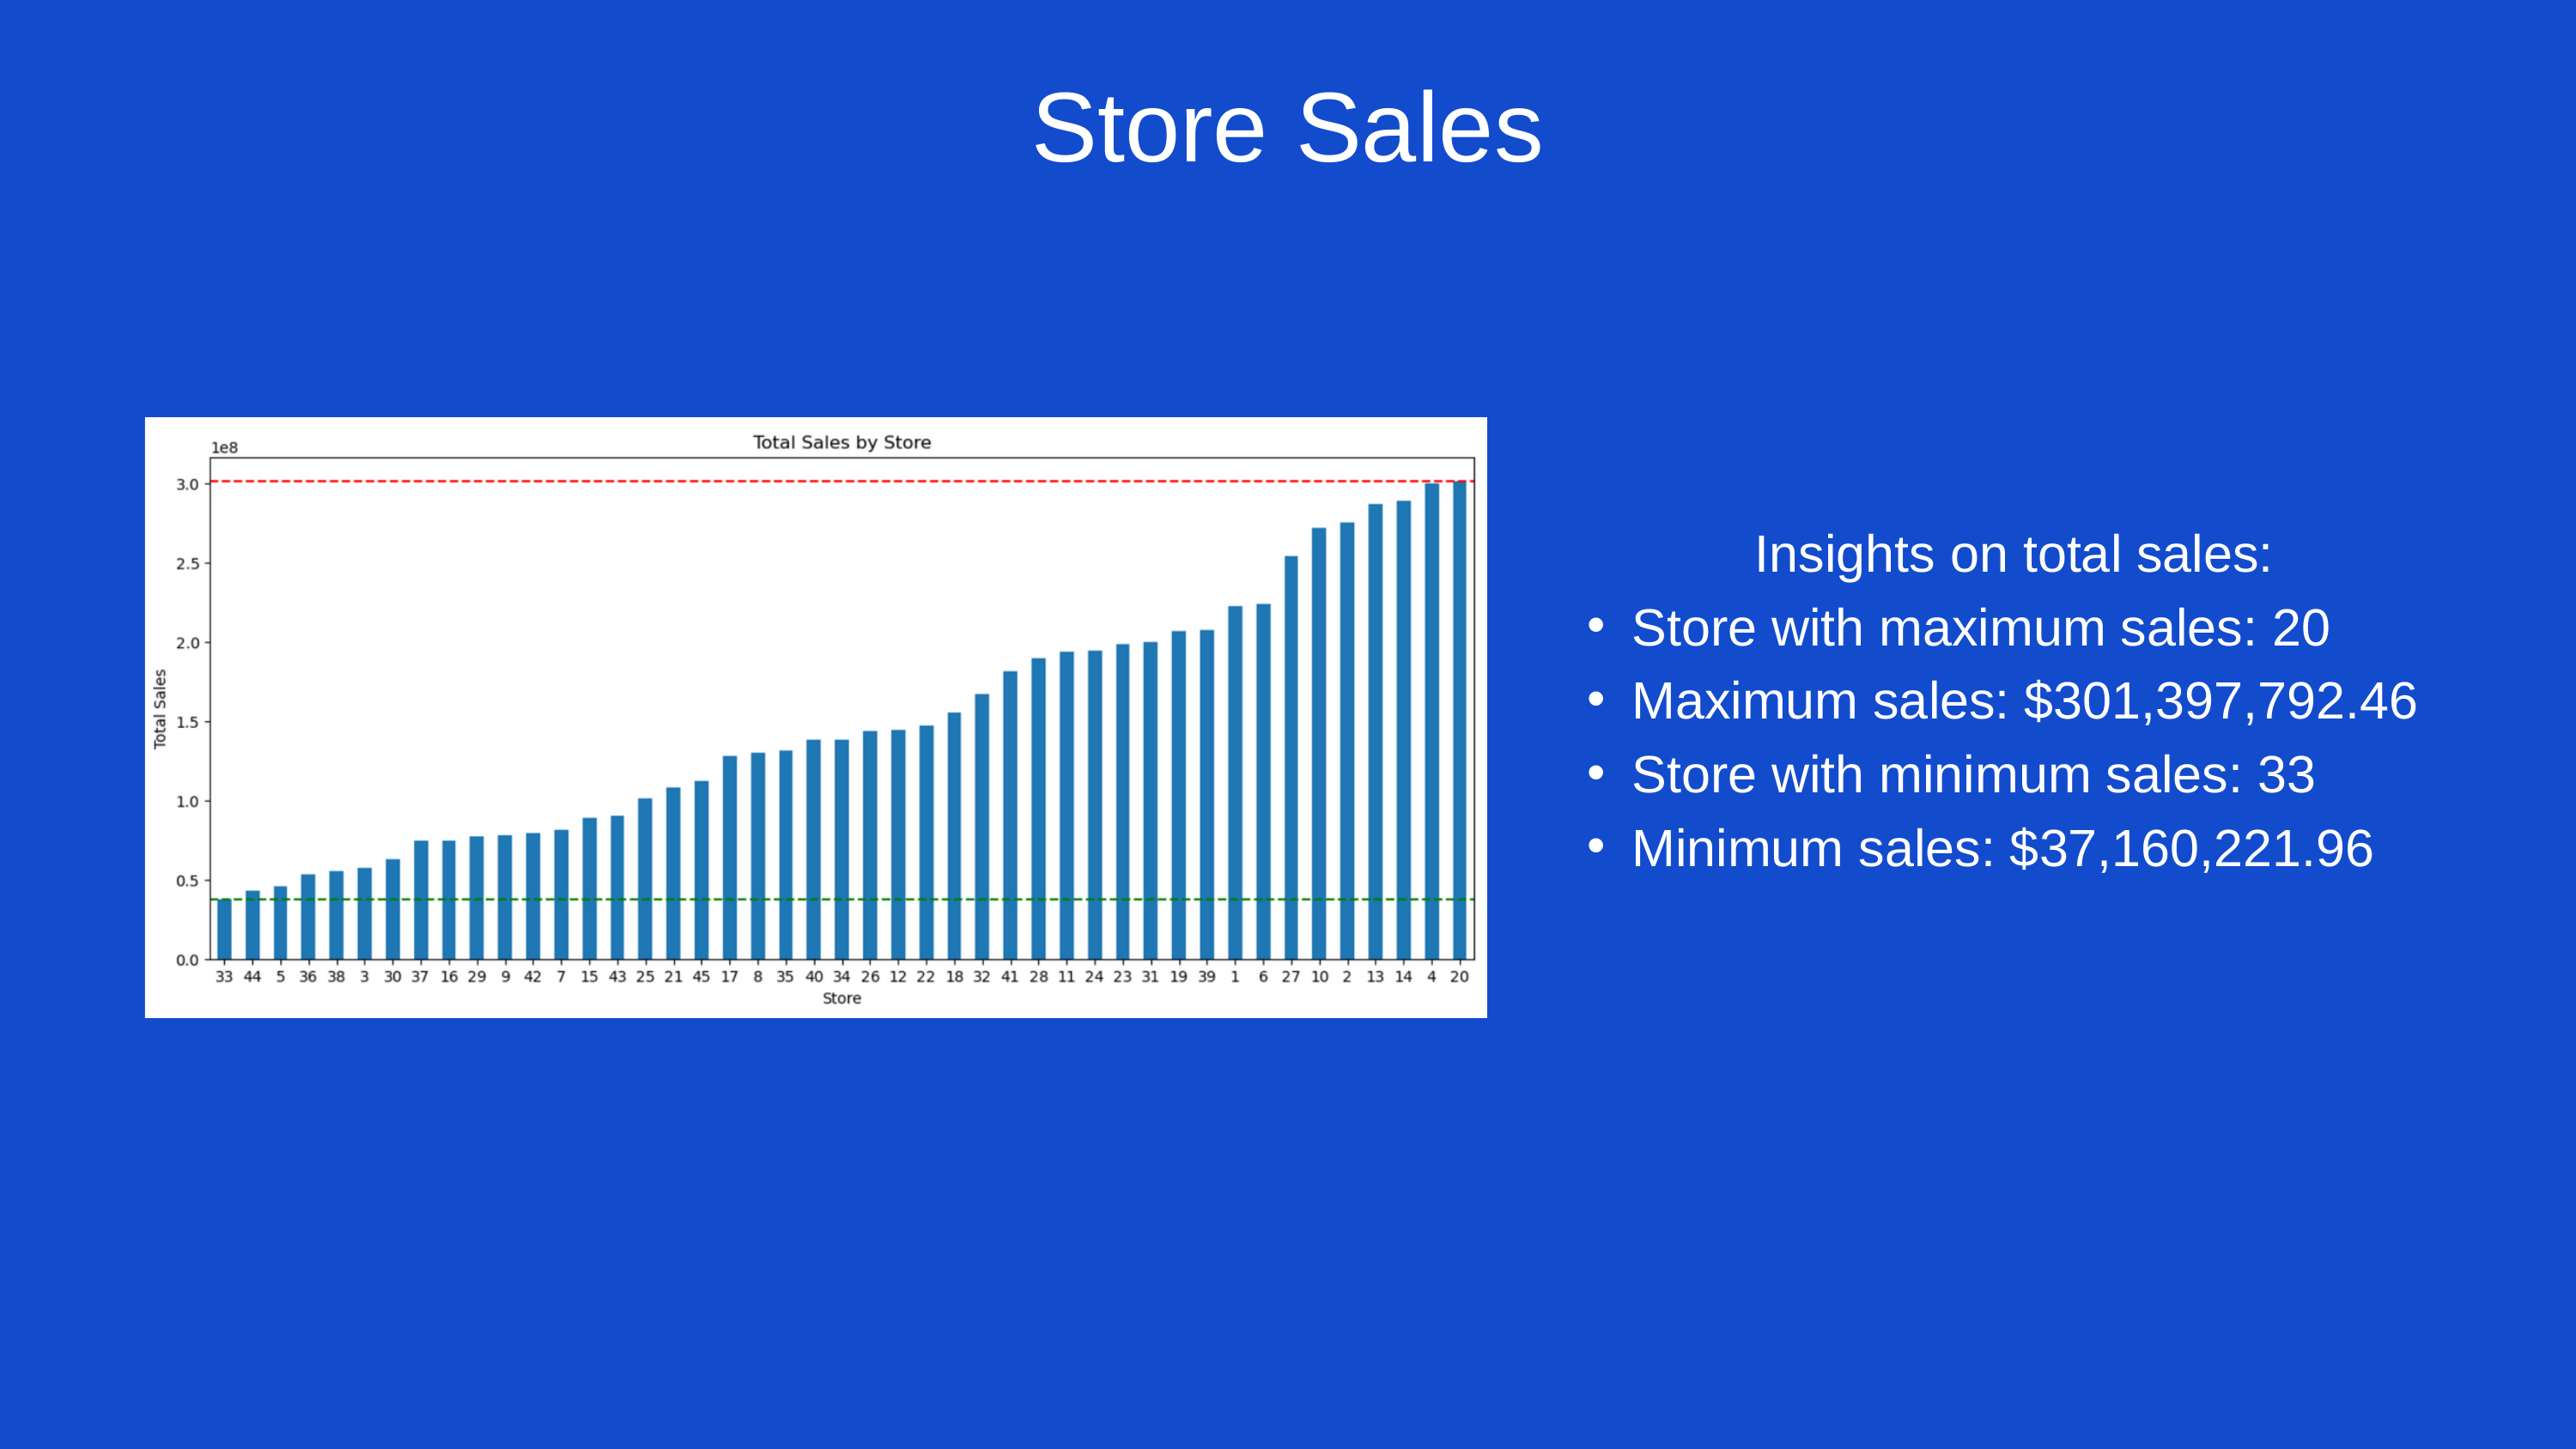

Store Sales

Insights on total sales:
Store with maximum sales: 20
Maximum sales: $301,397,792.46
Store with minimum sales: 33
Minimum sales: $37,160,221.96